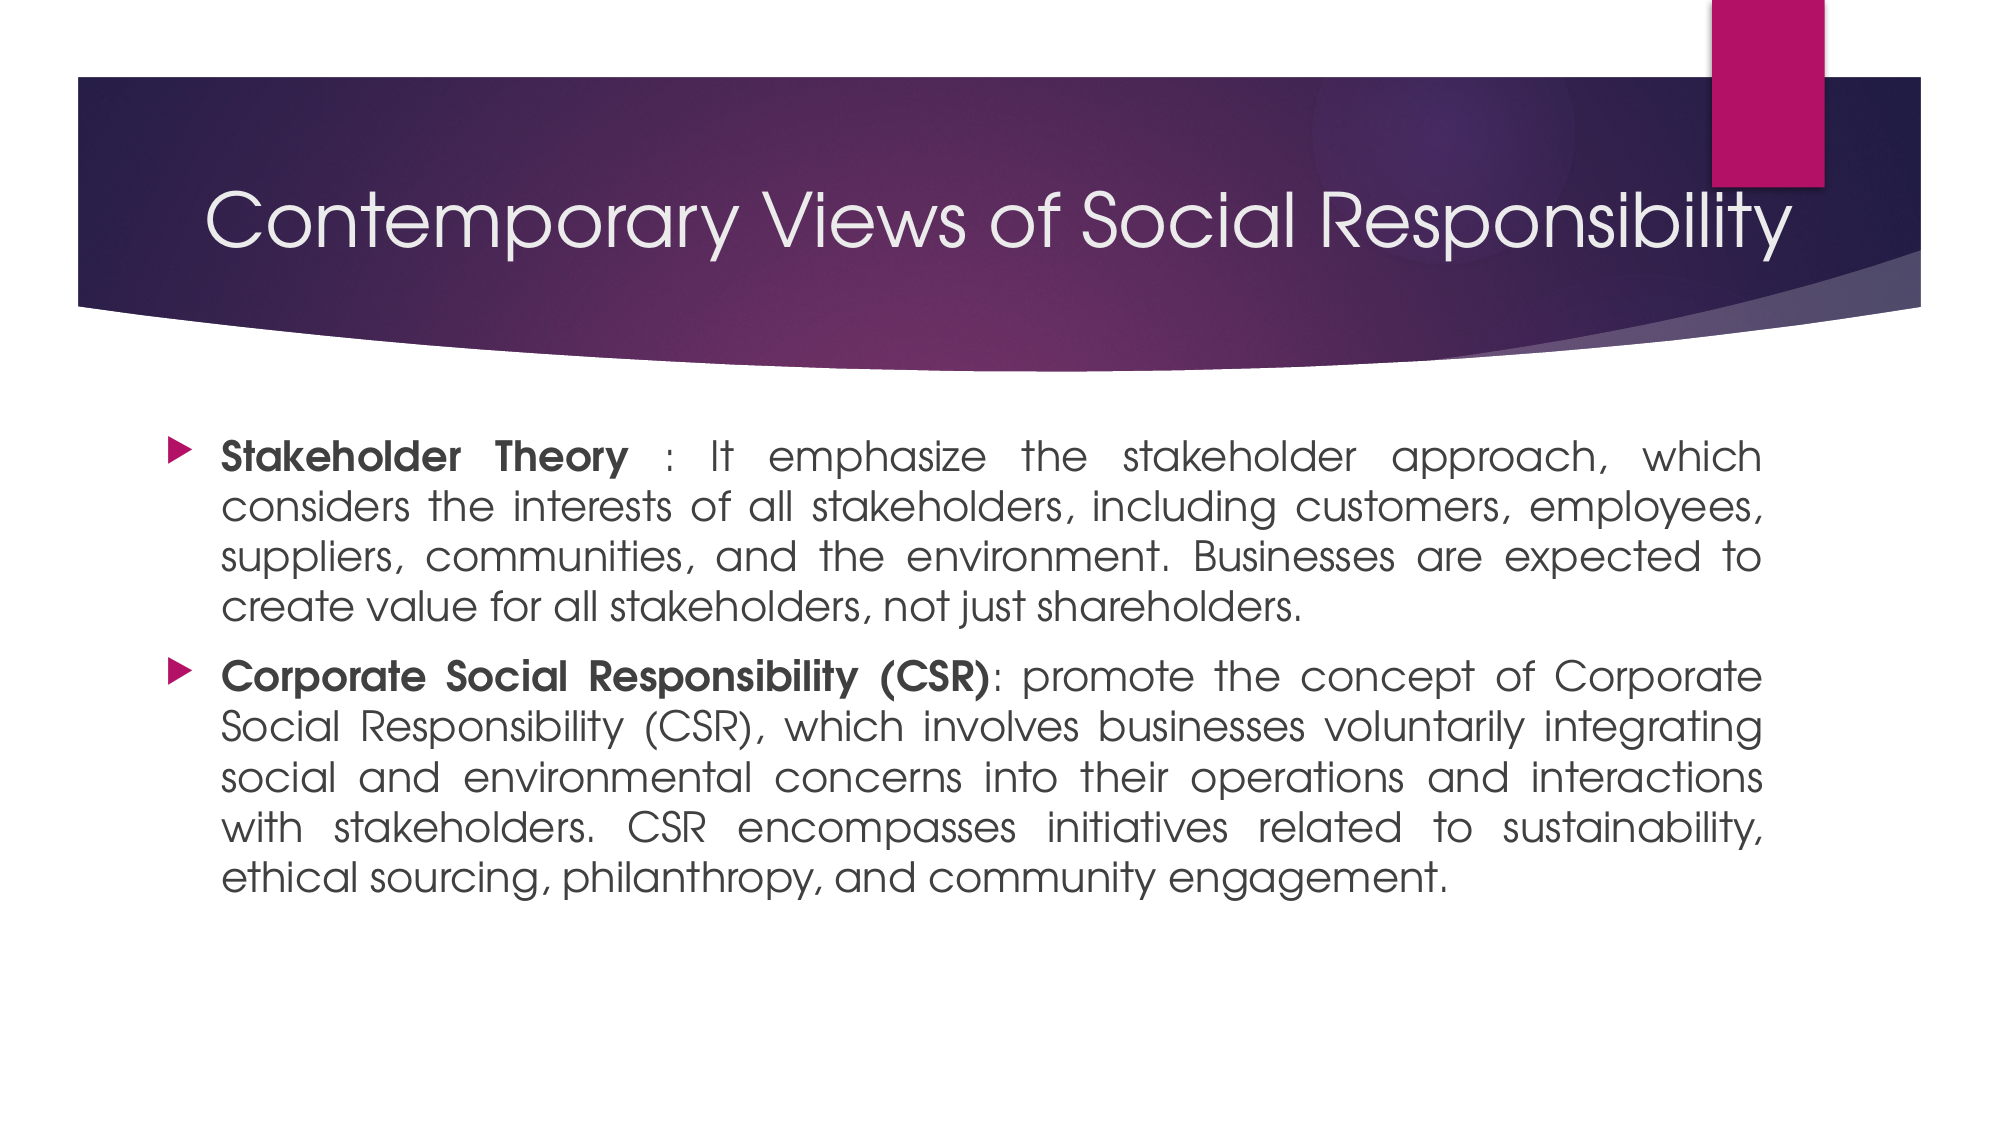

# Contemporary Views of Social Responsibility
Stakeholder Theory : It emphasize the stakeholder approach, which considers the interests of all stakeholders, including customers, employees, suppliers, communities, and the environment. Businesses are expected to create value for all stakeholders, not just shareholders.
Corporate Social Responsibility (CSR): promote the concept of Corporate Social Responsibility (CSR), which involves businesses voluntarily integrating social and environmental concerns into their operations and interactions with stakeholders. CSR encompasses initiatives related to sustainability, ethical sourcing, philanthropy, and community engagement.